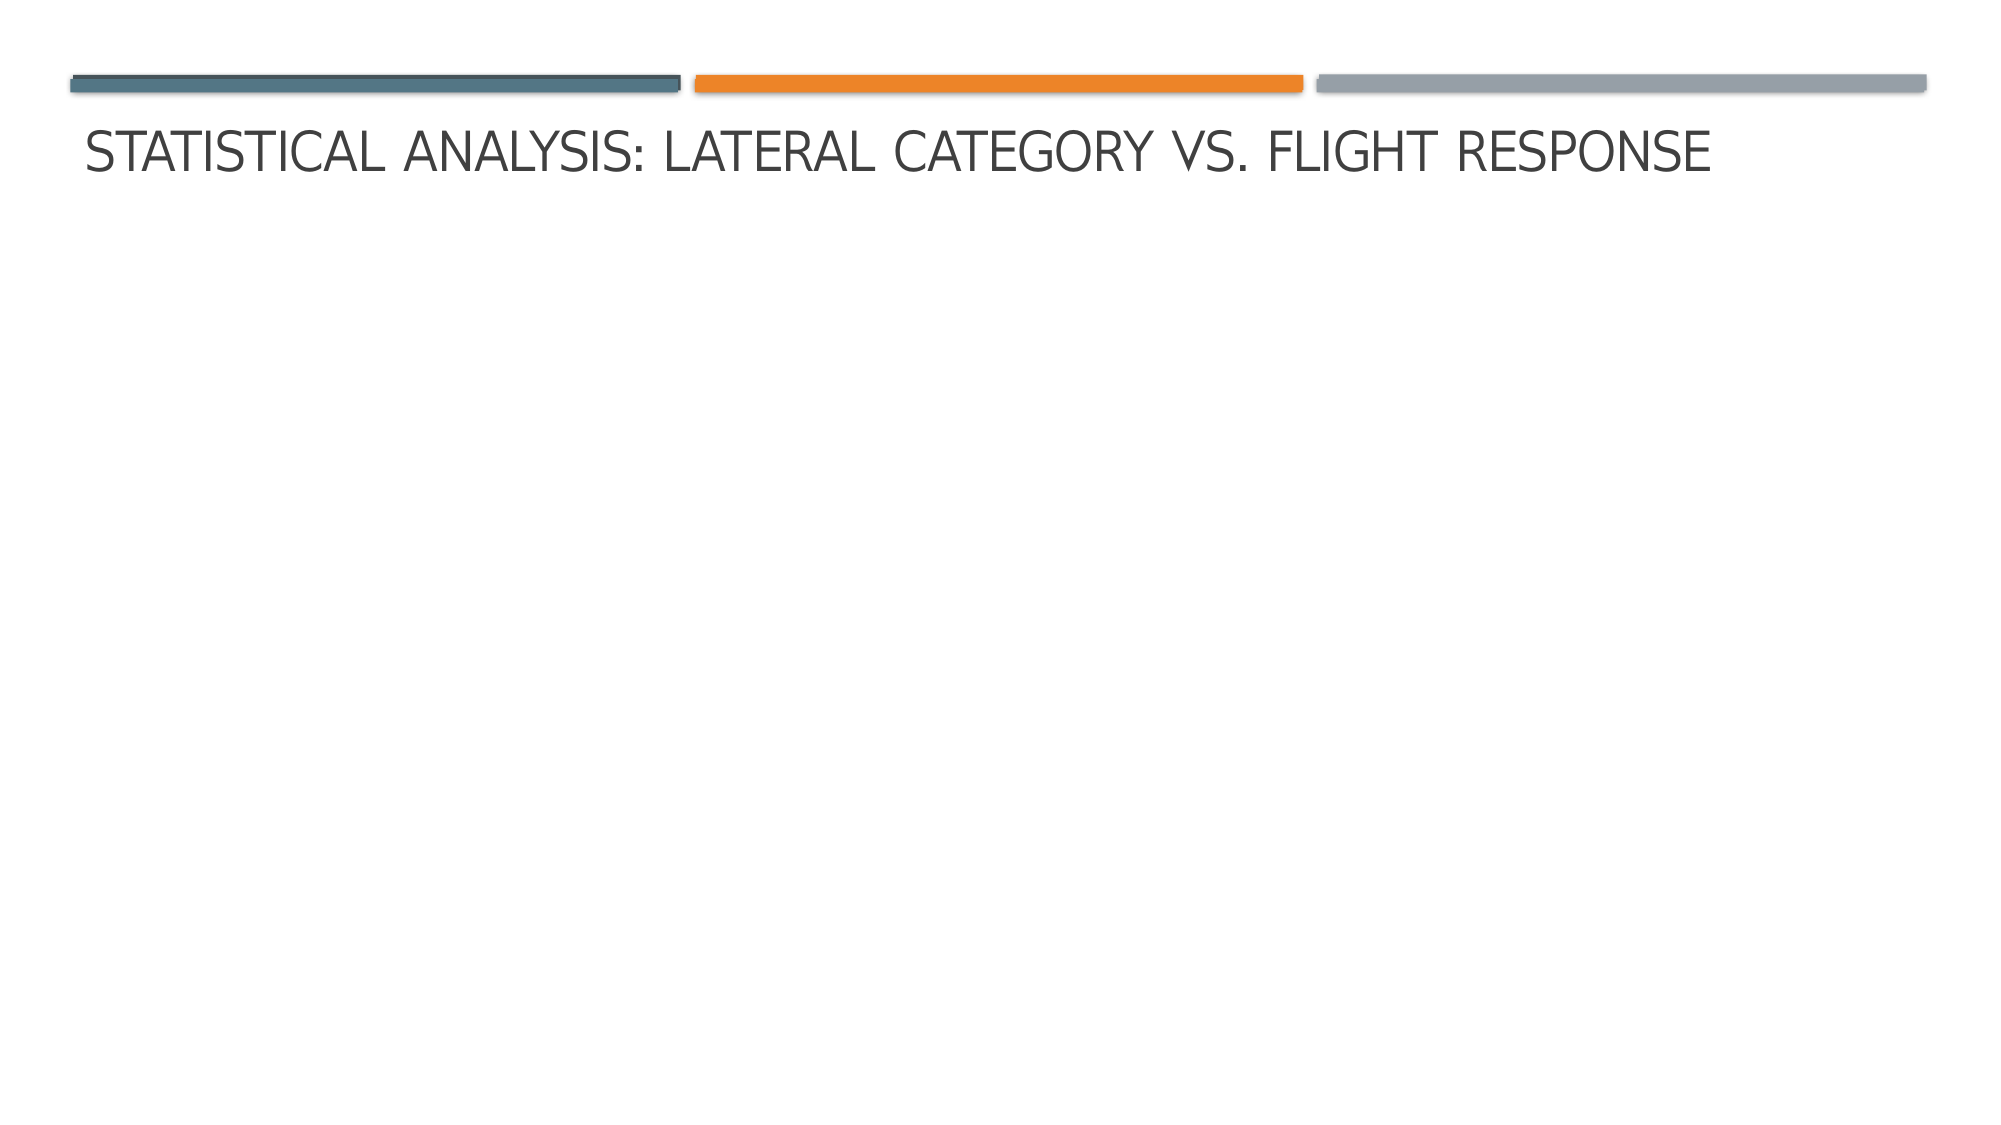

# Statistical Analysis: Lateral Category vs. FLIGHT RESPONSE